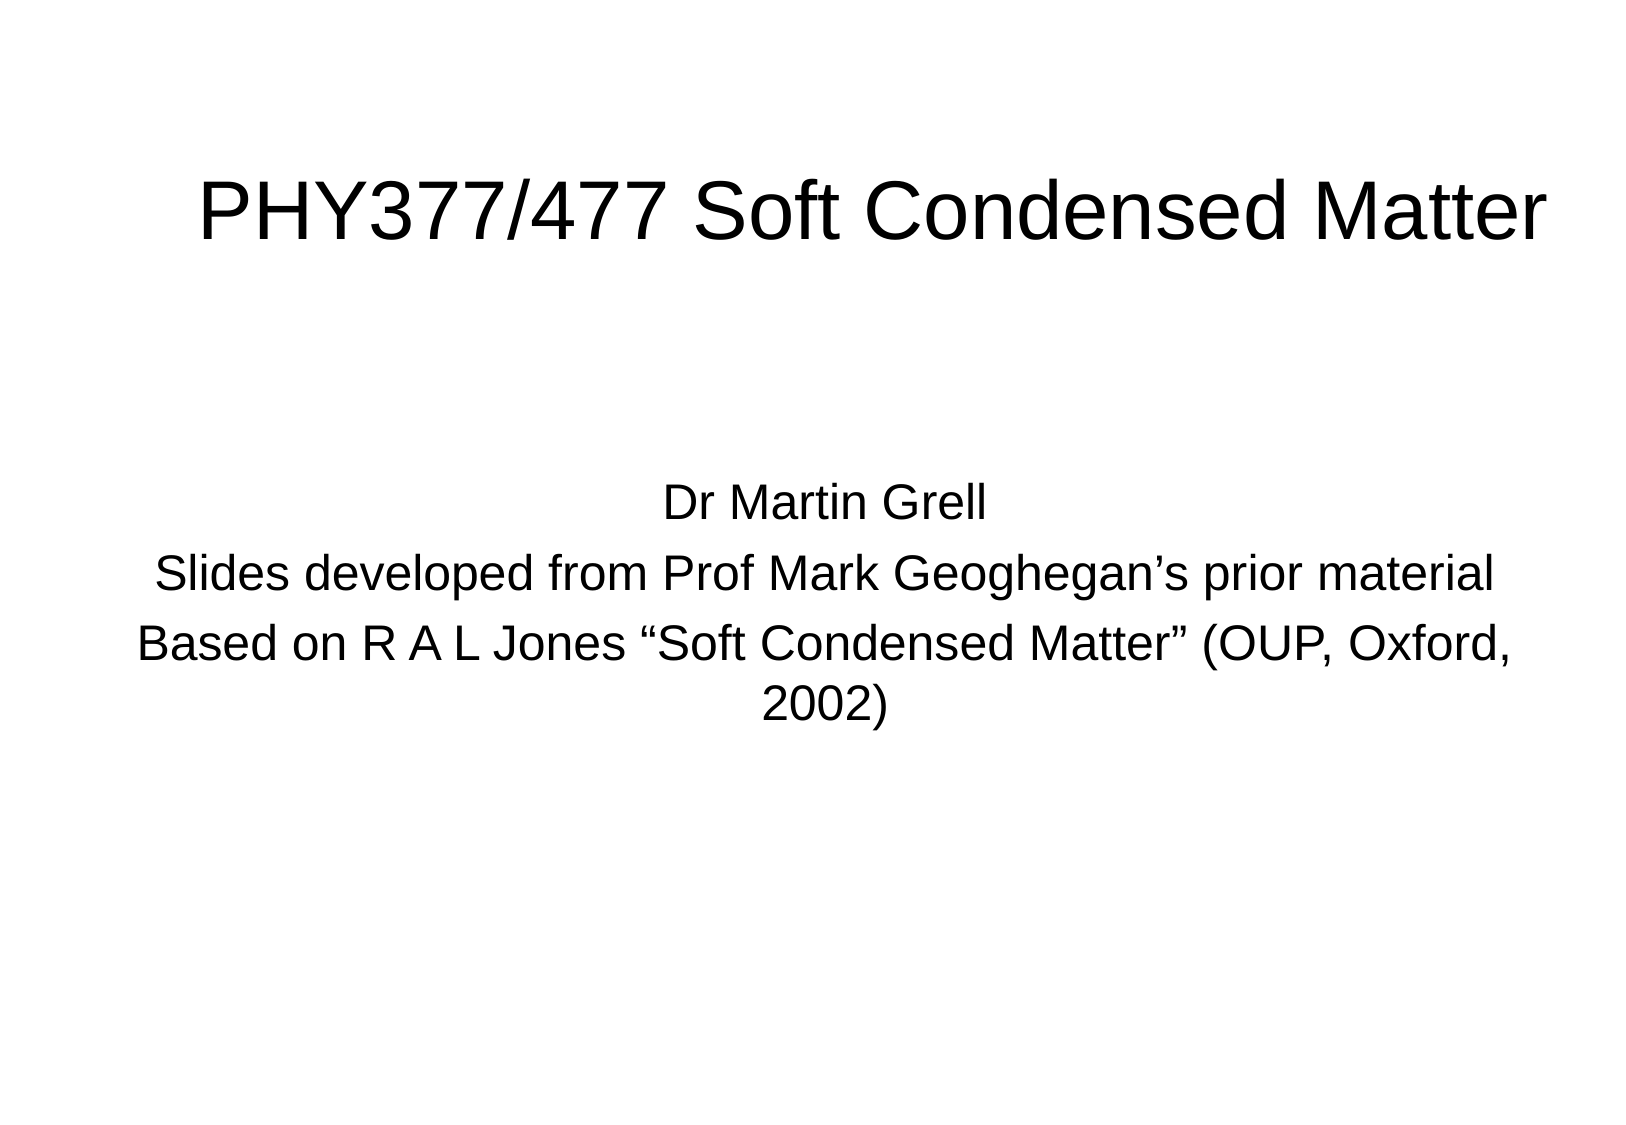

# PHY377/477 Soft Condensed Matter
Dr Martin Grell
Slides developed from Prof Mark Geoghegan’s prior material
Based on R A L Jones “Soft Condensed Matter” (OUP, Oxford, 2002)